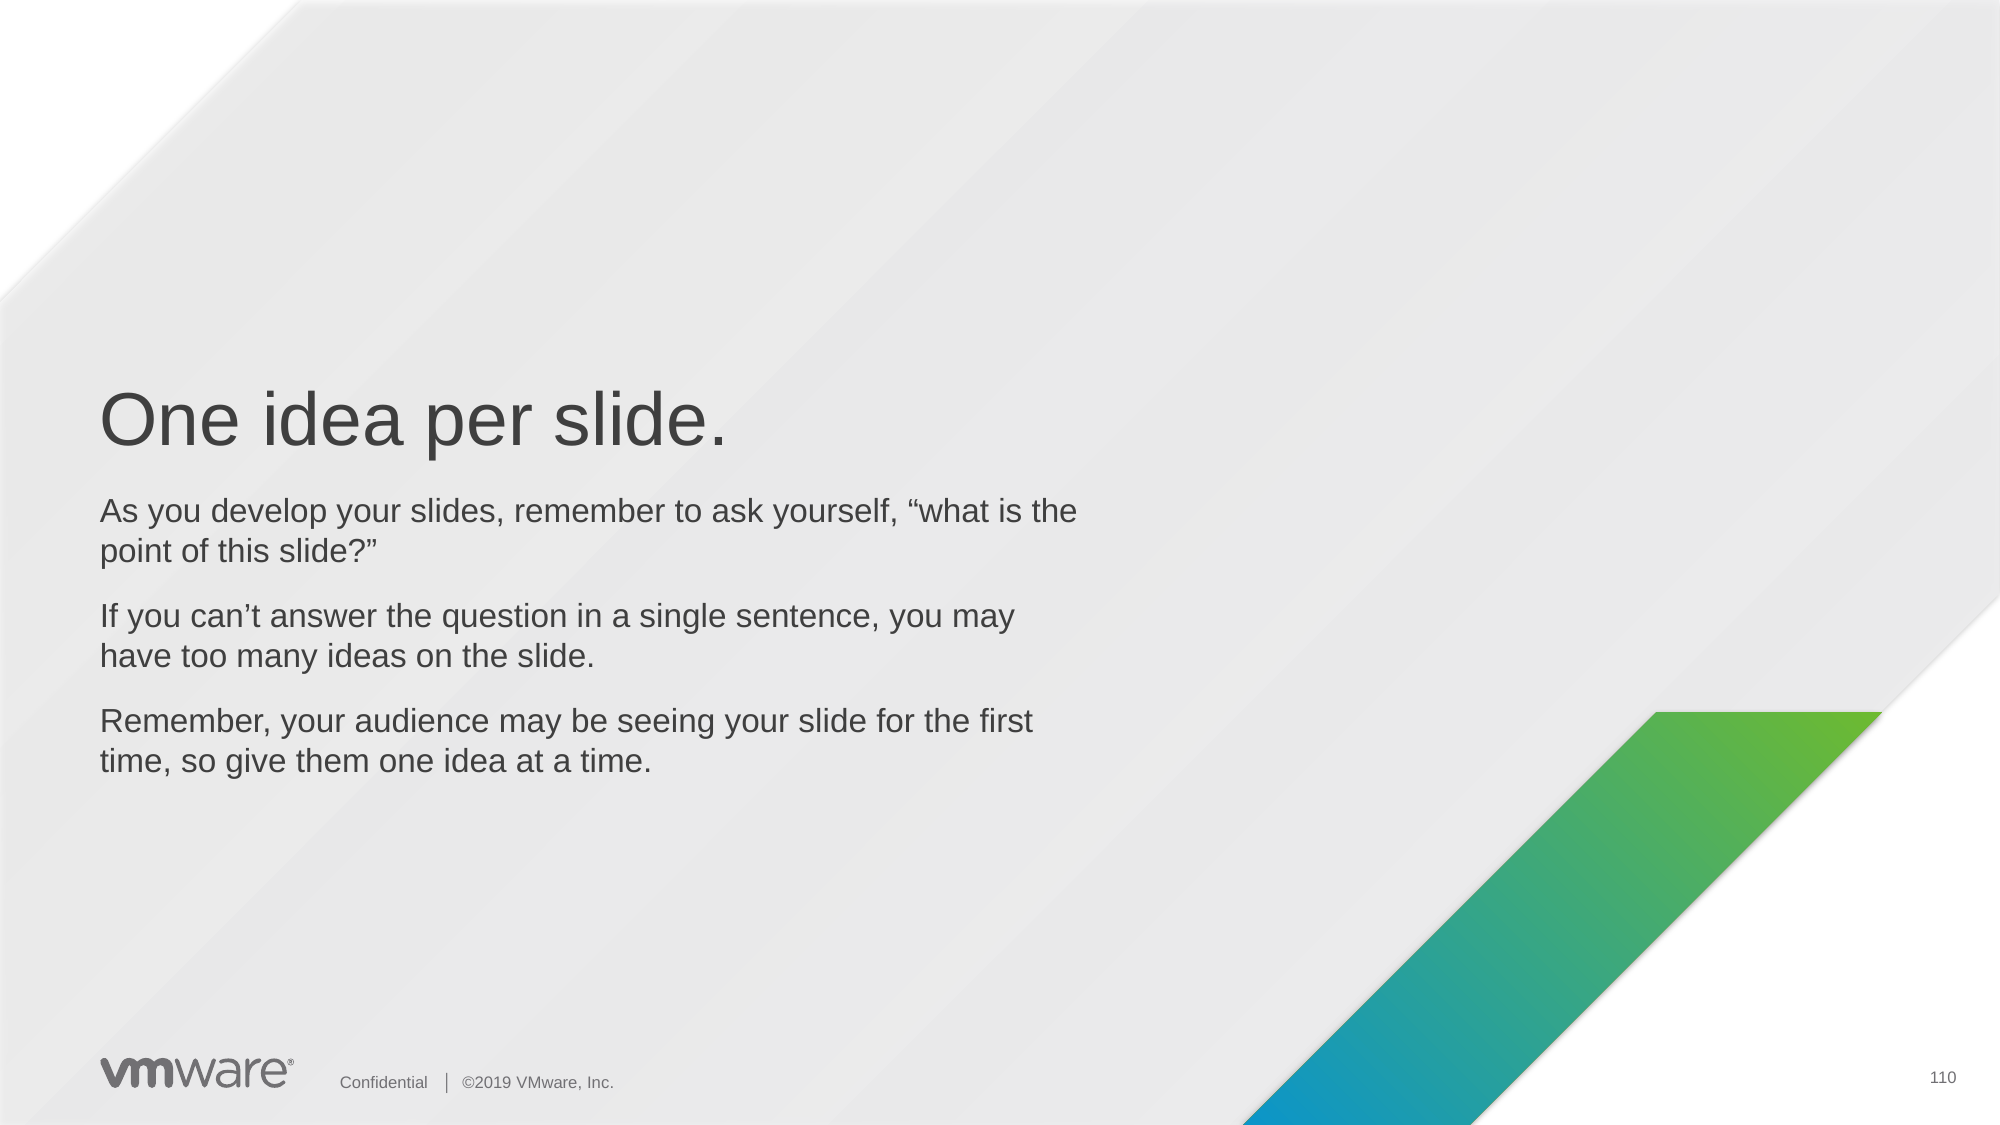

One idea per slide.
As you develop your slides, remember to ask yourself, “what is the point of this slide?”
If you can’t answer the question in a single sentence, you may have too many ideas on the slide.
Remember, your audience may be seeing your slide for the first time, so give them one idea at a time.